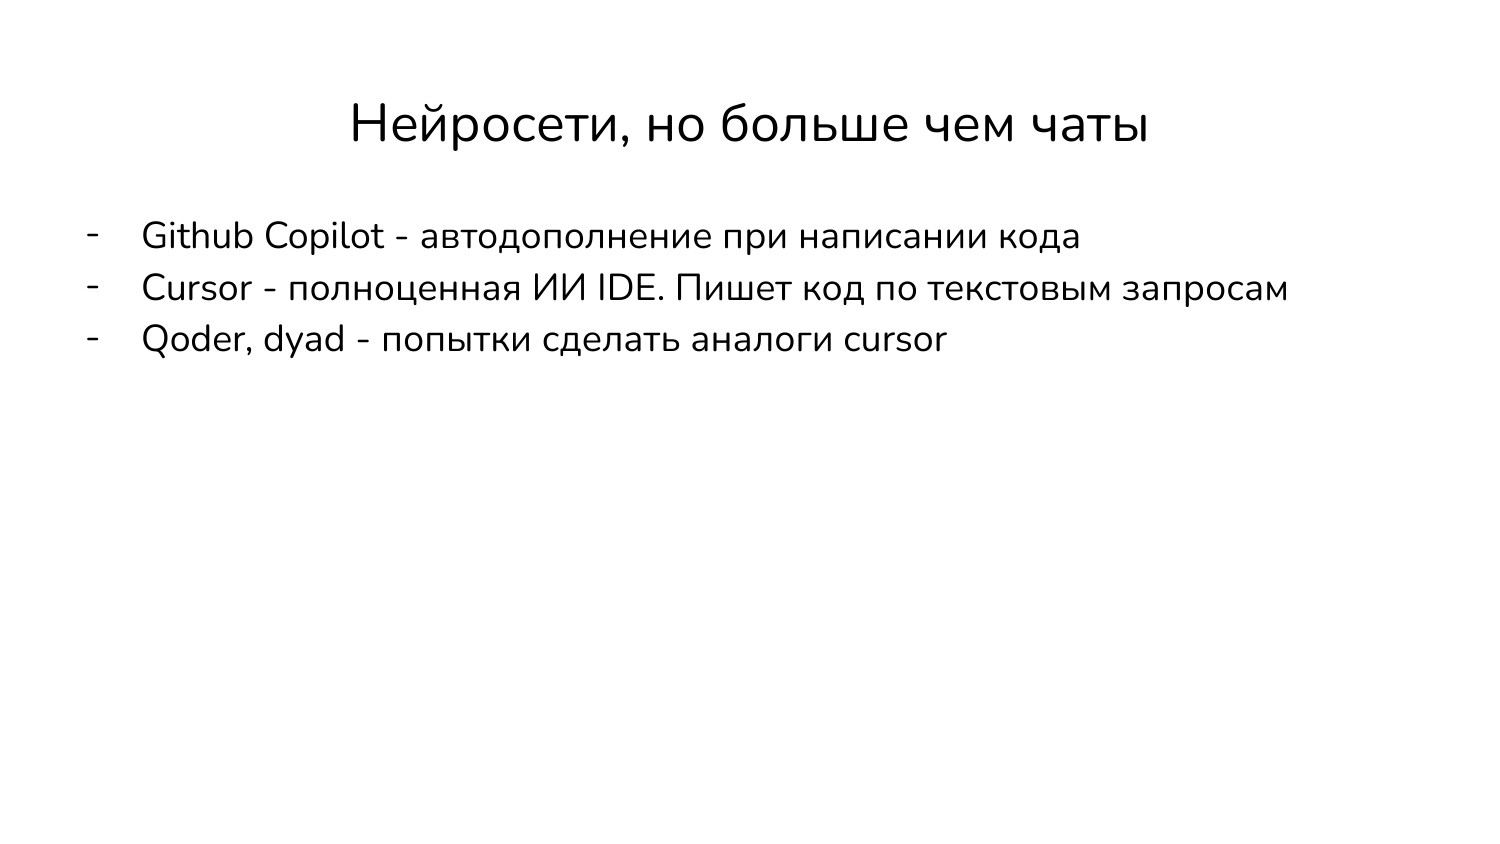

# Нейросети, но больше чем чаты
Github Copilot - автодополнение при написании кода
Cursor - полноценная ИИ IDE. Пишет код по текстовым запросам
Qoder, dyad - попытки сделать аналоги cursor